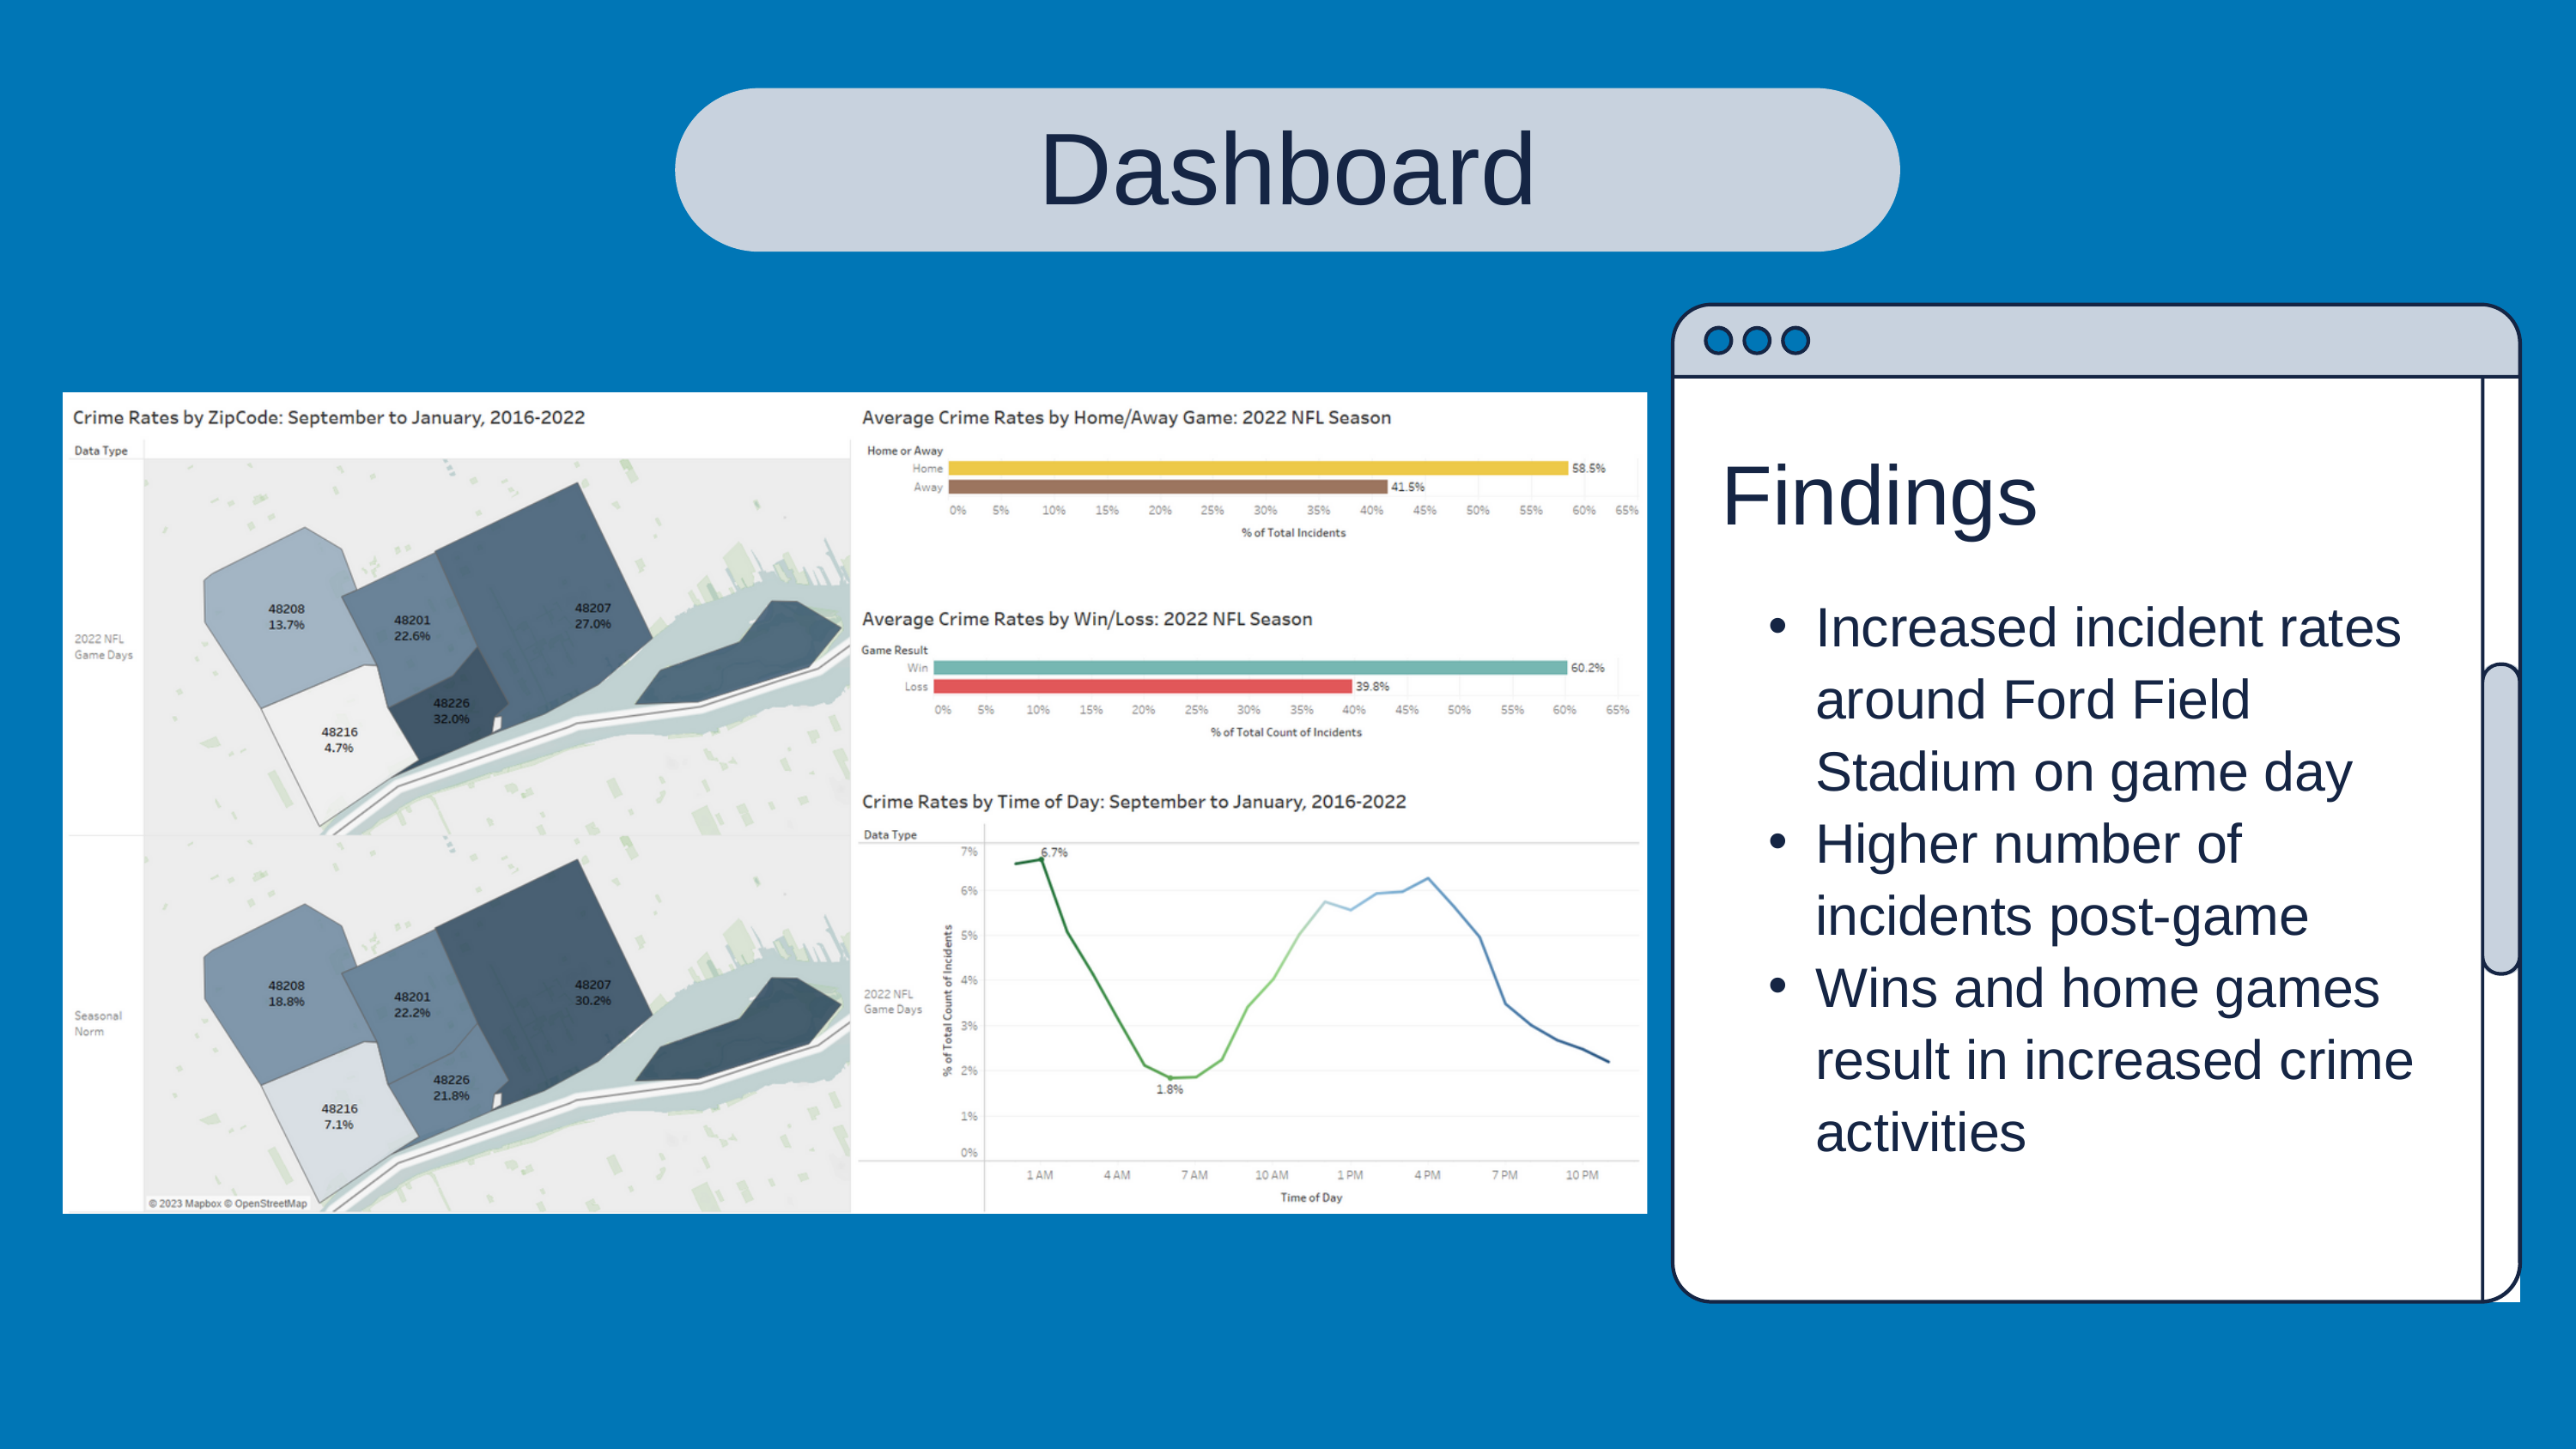

Dashboard

Findings
Increased incident rates around Ford Field Stadium on game day
Higher number of incidents post-game
Wins and home games result in increased crime activities